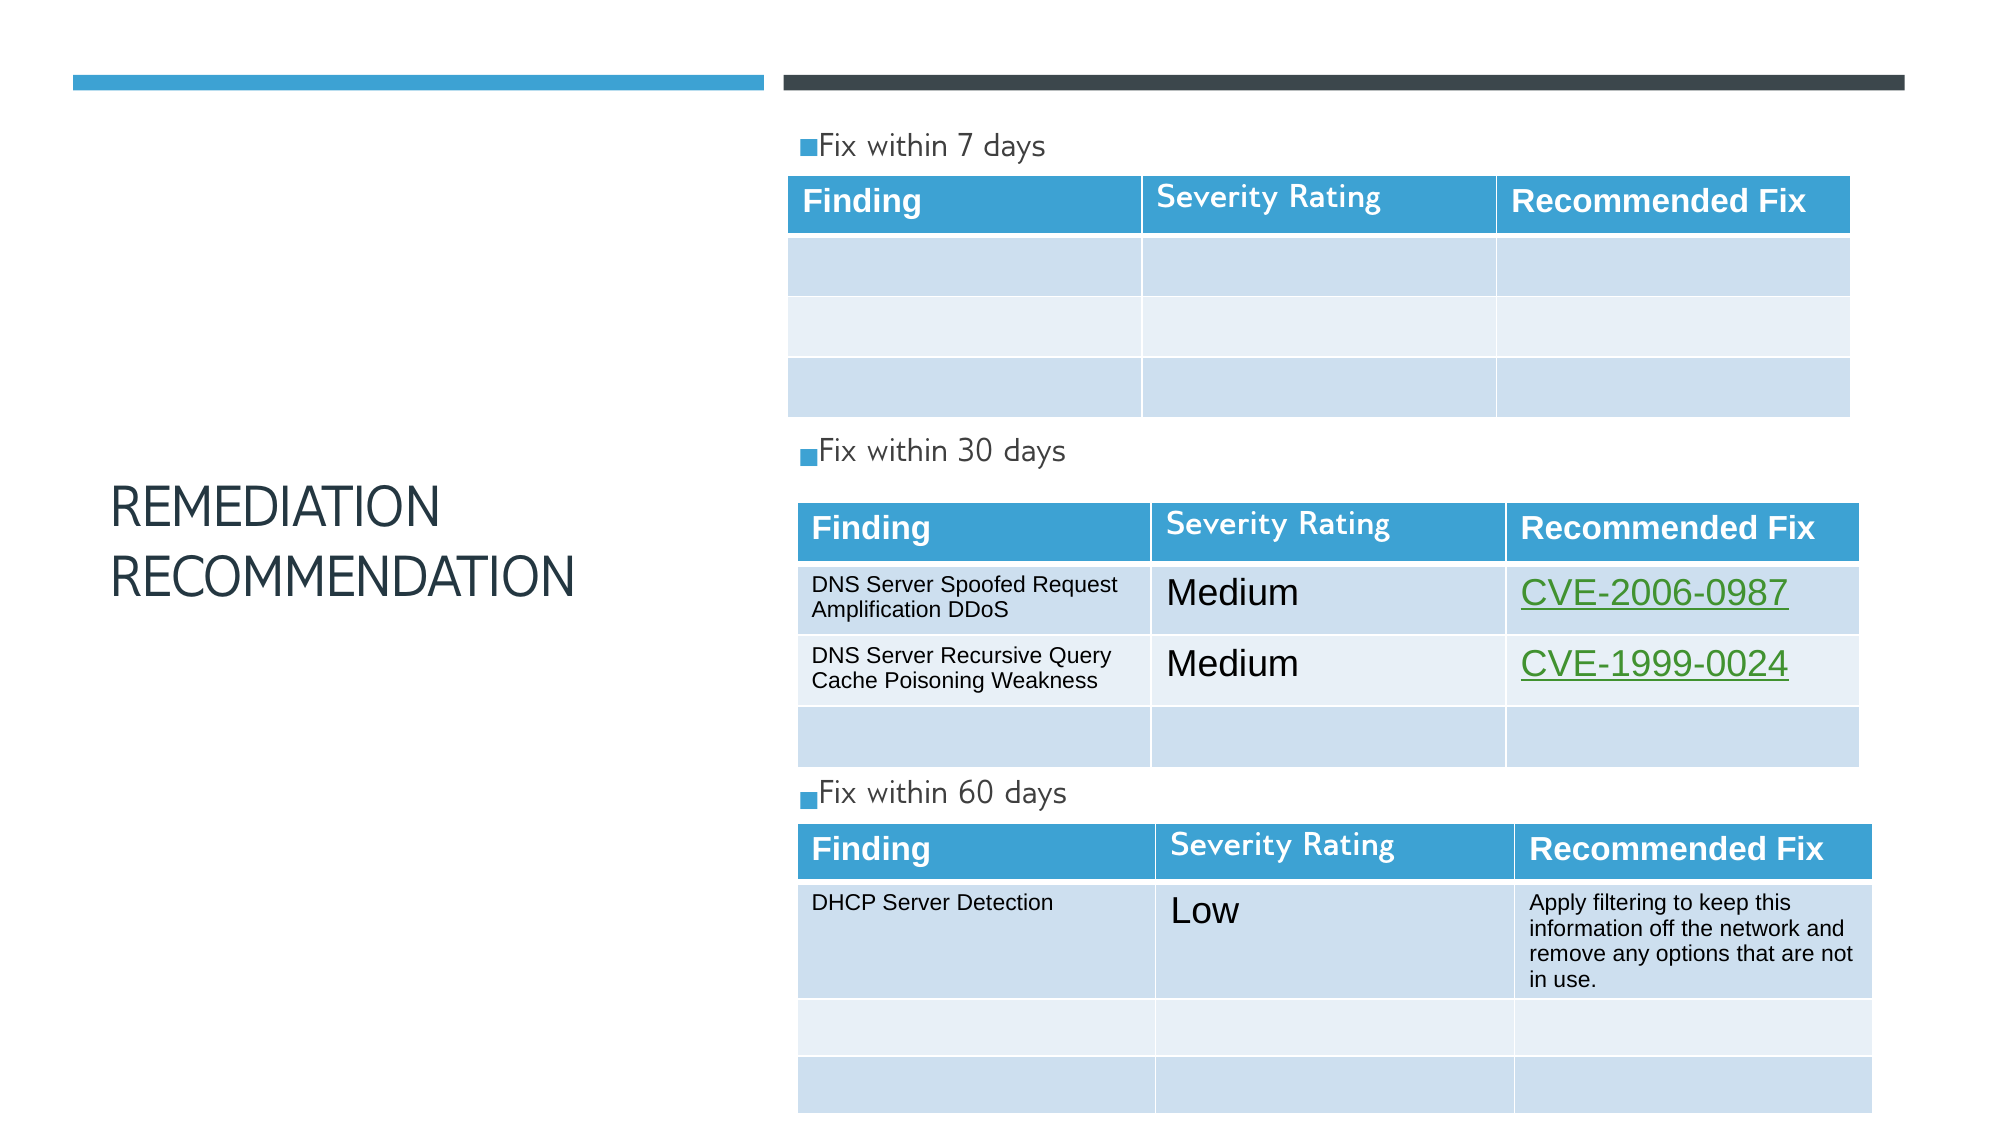

# REMEDIATION RECOMMENDATION
Fix within 7 days
| Finding | Severity Rating | Recommended Fix |
| --- | --- | --- |
|  |  |  |
|  |  |  |
|  |  |  |
Fix within 30 days
| Finding | Severity Rating | Recommended Fix |
| --- | --- | --- |
| DNS Server Spoofed Request Amplification DDoS | Medium | CVE-2006-0987 |
| DNS Server Recursive Query Cache Poisoning Weakness | Medium | CVE-1999-0024 |
|  |  |  |
Fix within 60 days
| Finding | Severity Rating | Recommended Fix |
| --- | --- | --- |
| DHCP Server Detection | Low | Apply filtering to keep this information off the network and remove any options that are not in use. |
|  |  |  |
|  |  |  |